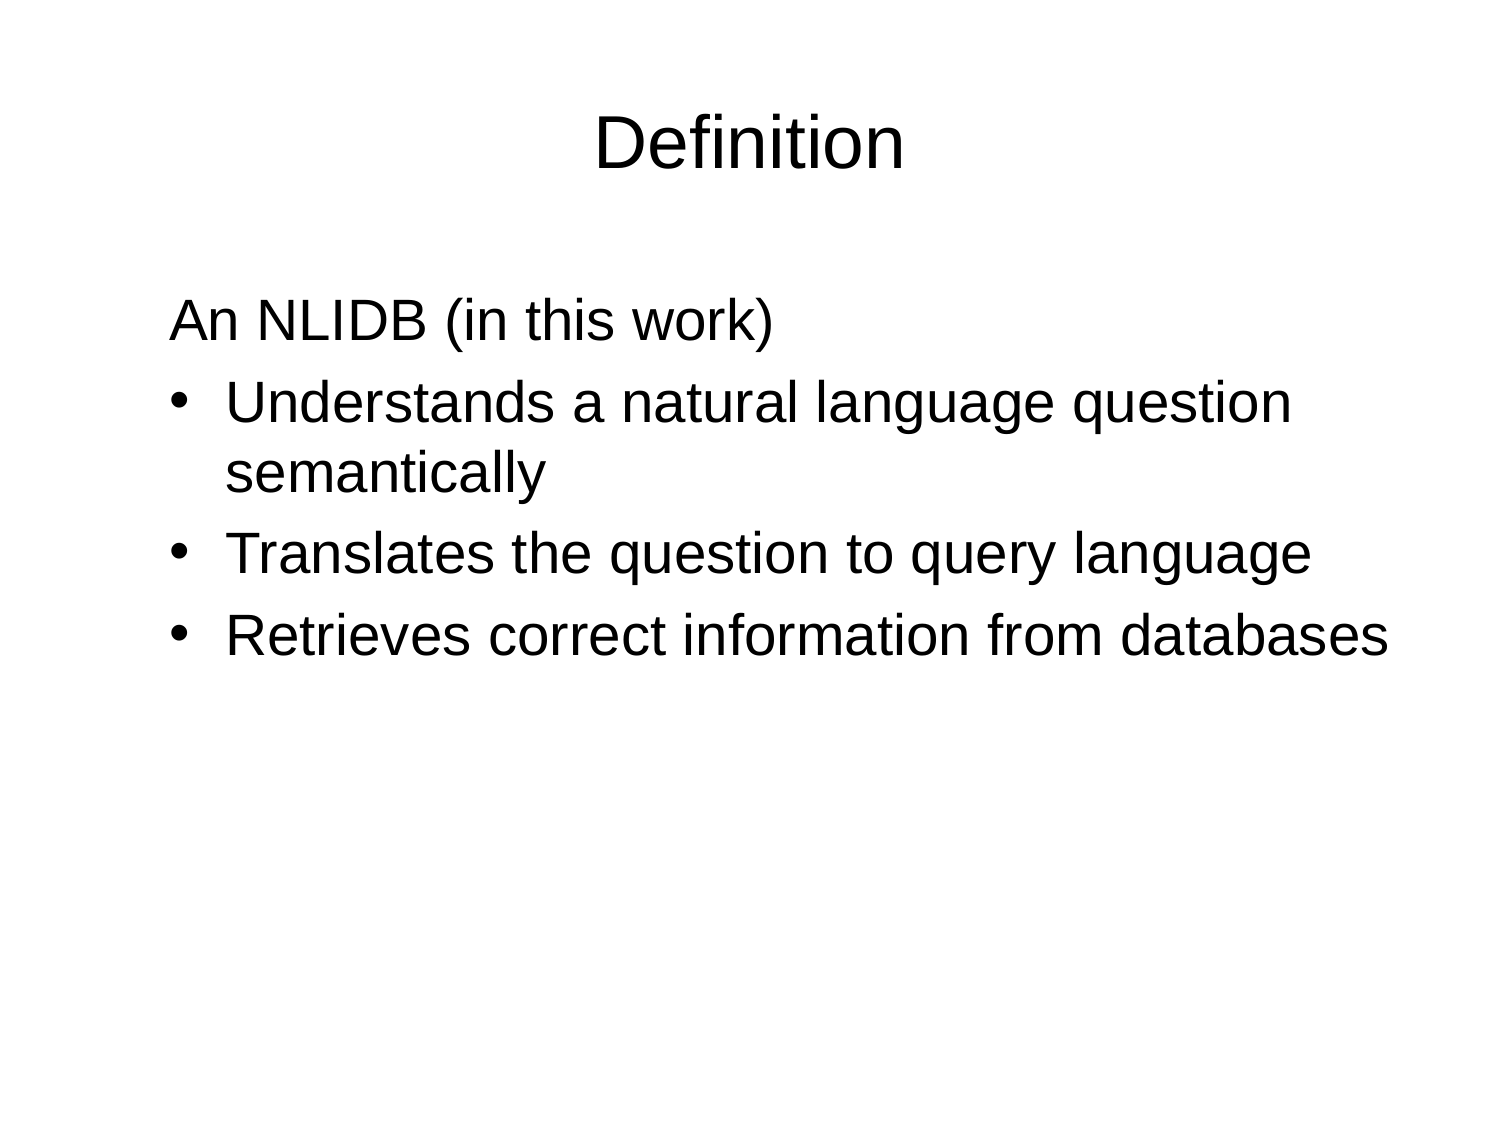

# Definition
An NLIDB (in this work)
Understands a natural language question semantically
Translates the question to query language
Retrieves correct information from databases